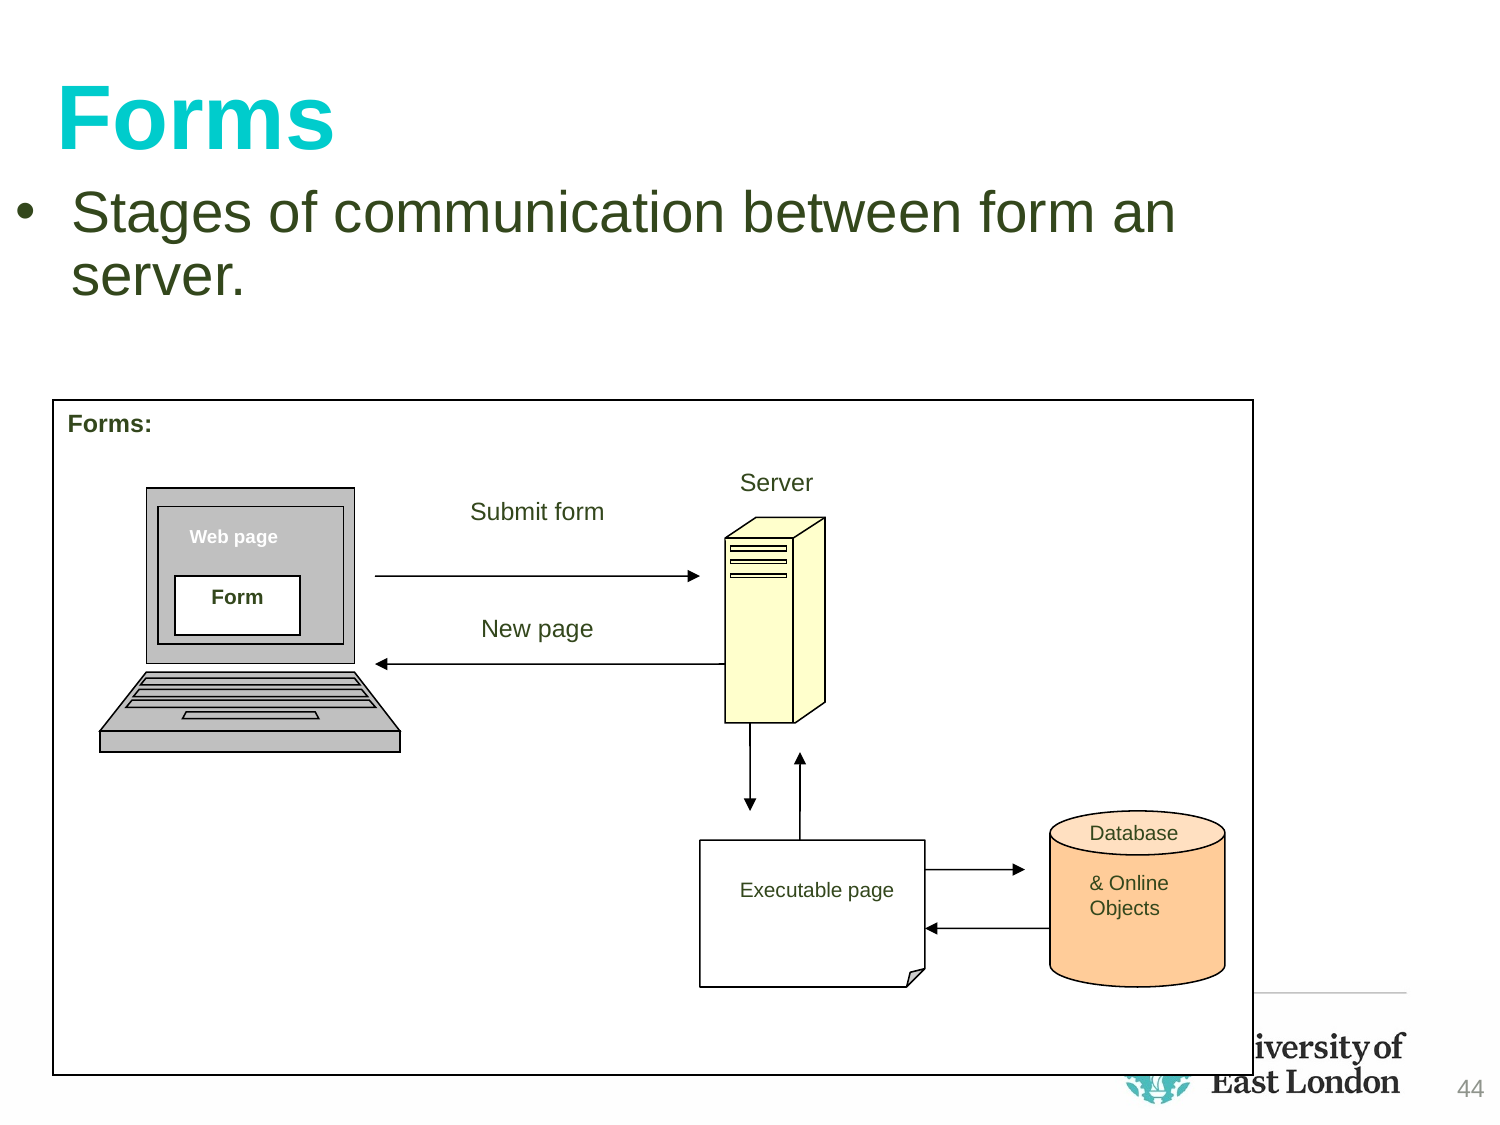

# Forms
Stages of communication between form an server.
Forms:

Server

Submit form
Web page

Form

New page

Database

& Online Objects

Executable page

44